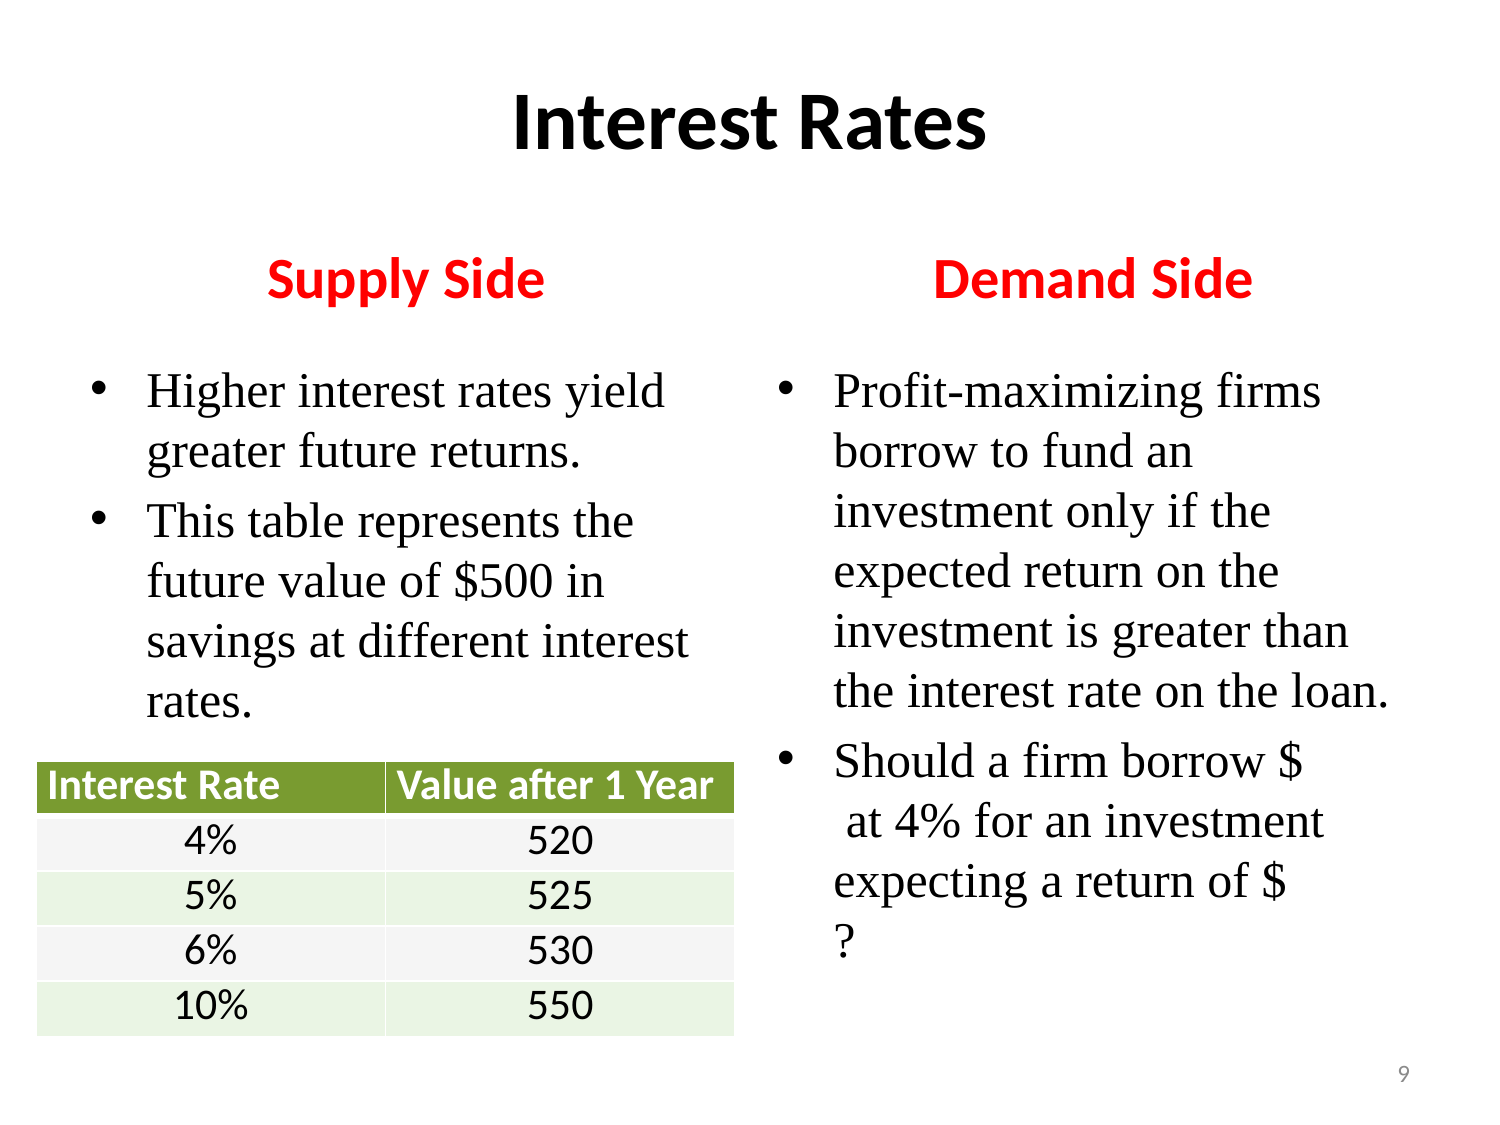

# Interest Rates
Supply Side
Demand Side
Higher interest rates yield greater future returns.
This table represents the future value of $500 in savings at different interest rates.
Profit-maximizing firms borrow to fund an investment only if the expected return on the investment is greater than the interest rate on the loan.
Should a firm borrow $          at 4% for an investment expecting a return of $          ?

| Interest Rate | Value after 1 Year |
| --- | --- |
| 4% | 520 |
| 5% | 525 |
| 6% | 530 |
| 10% | 550 |
9